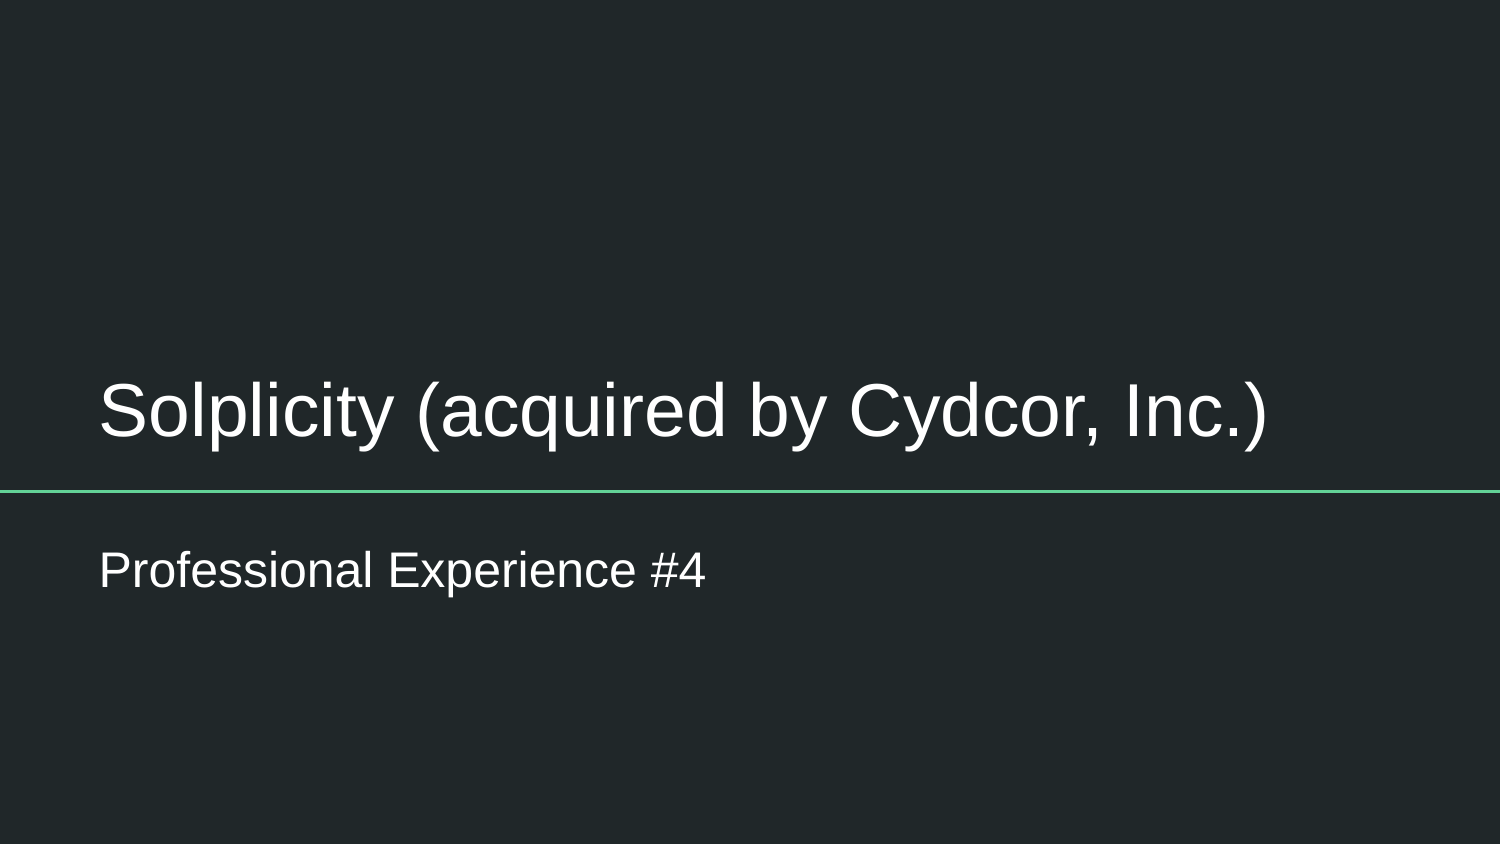

# Solplicity (acquired by Cydcor, Inc.)
Professional Experience #4